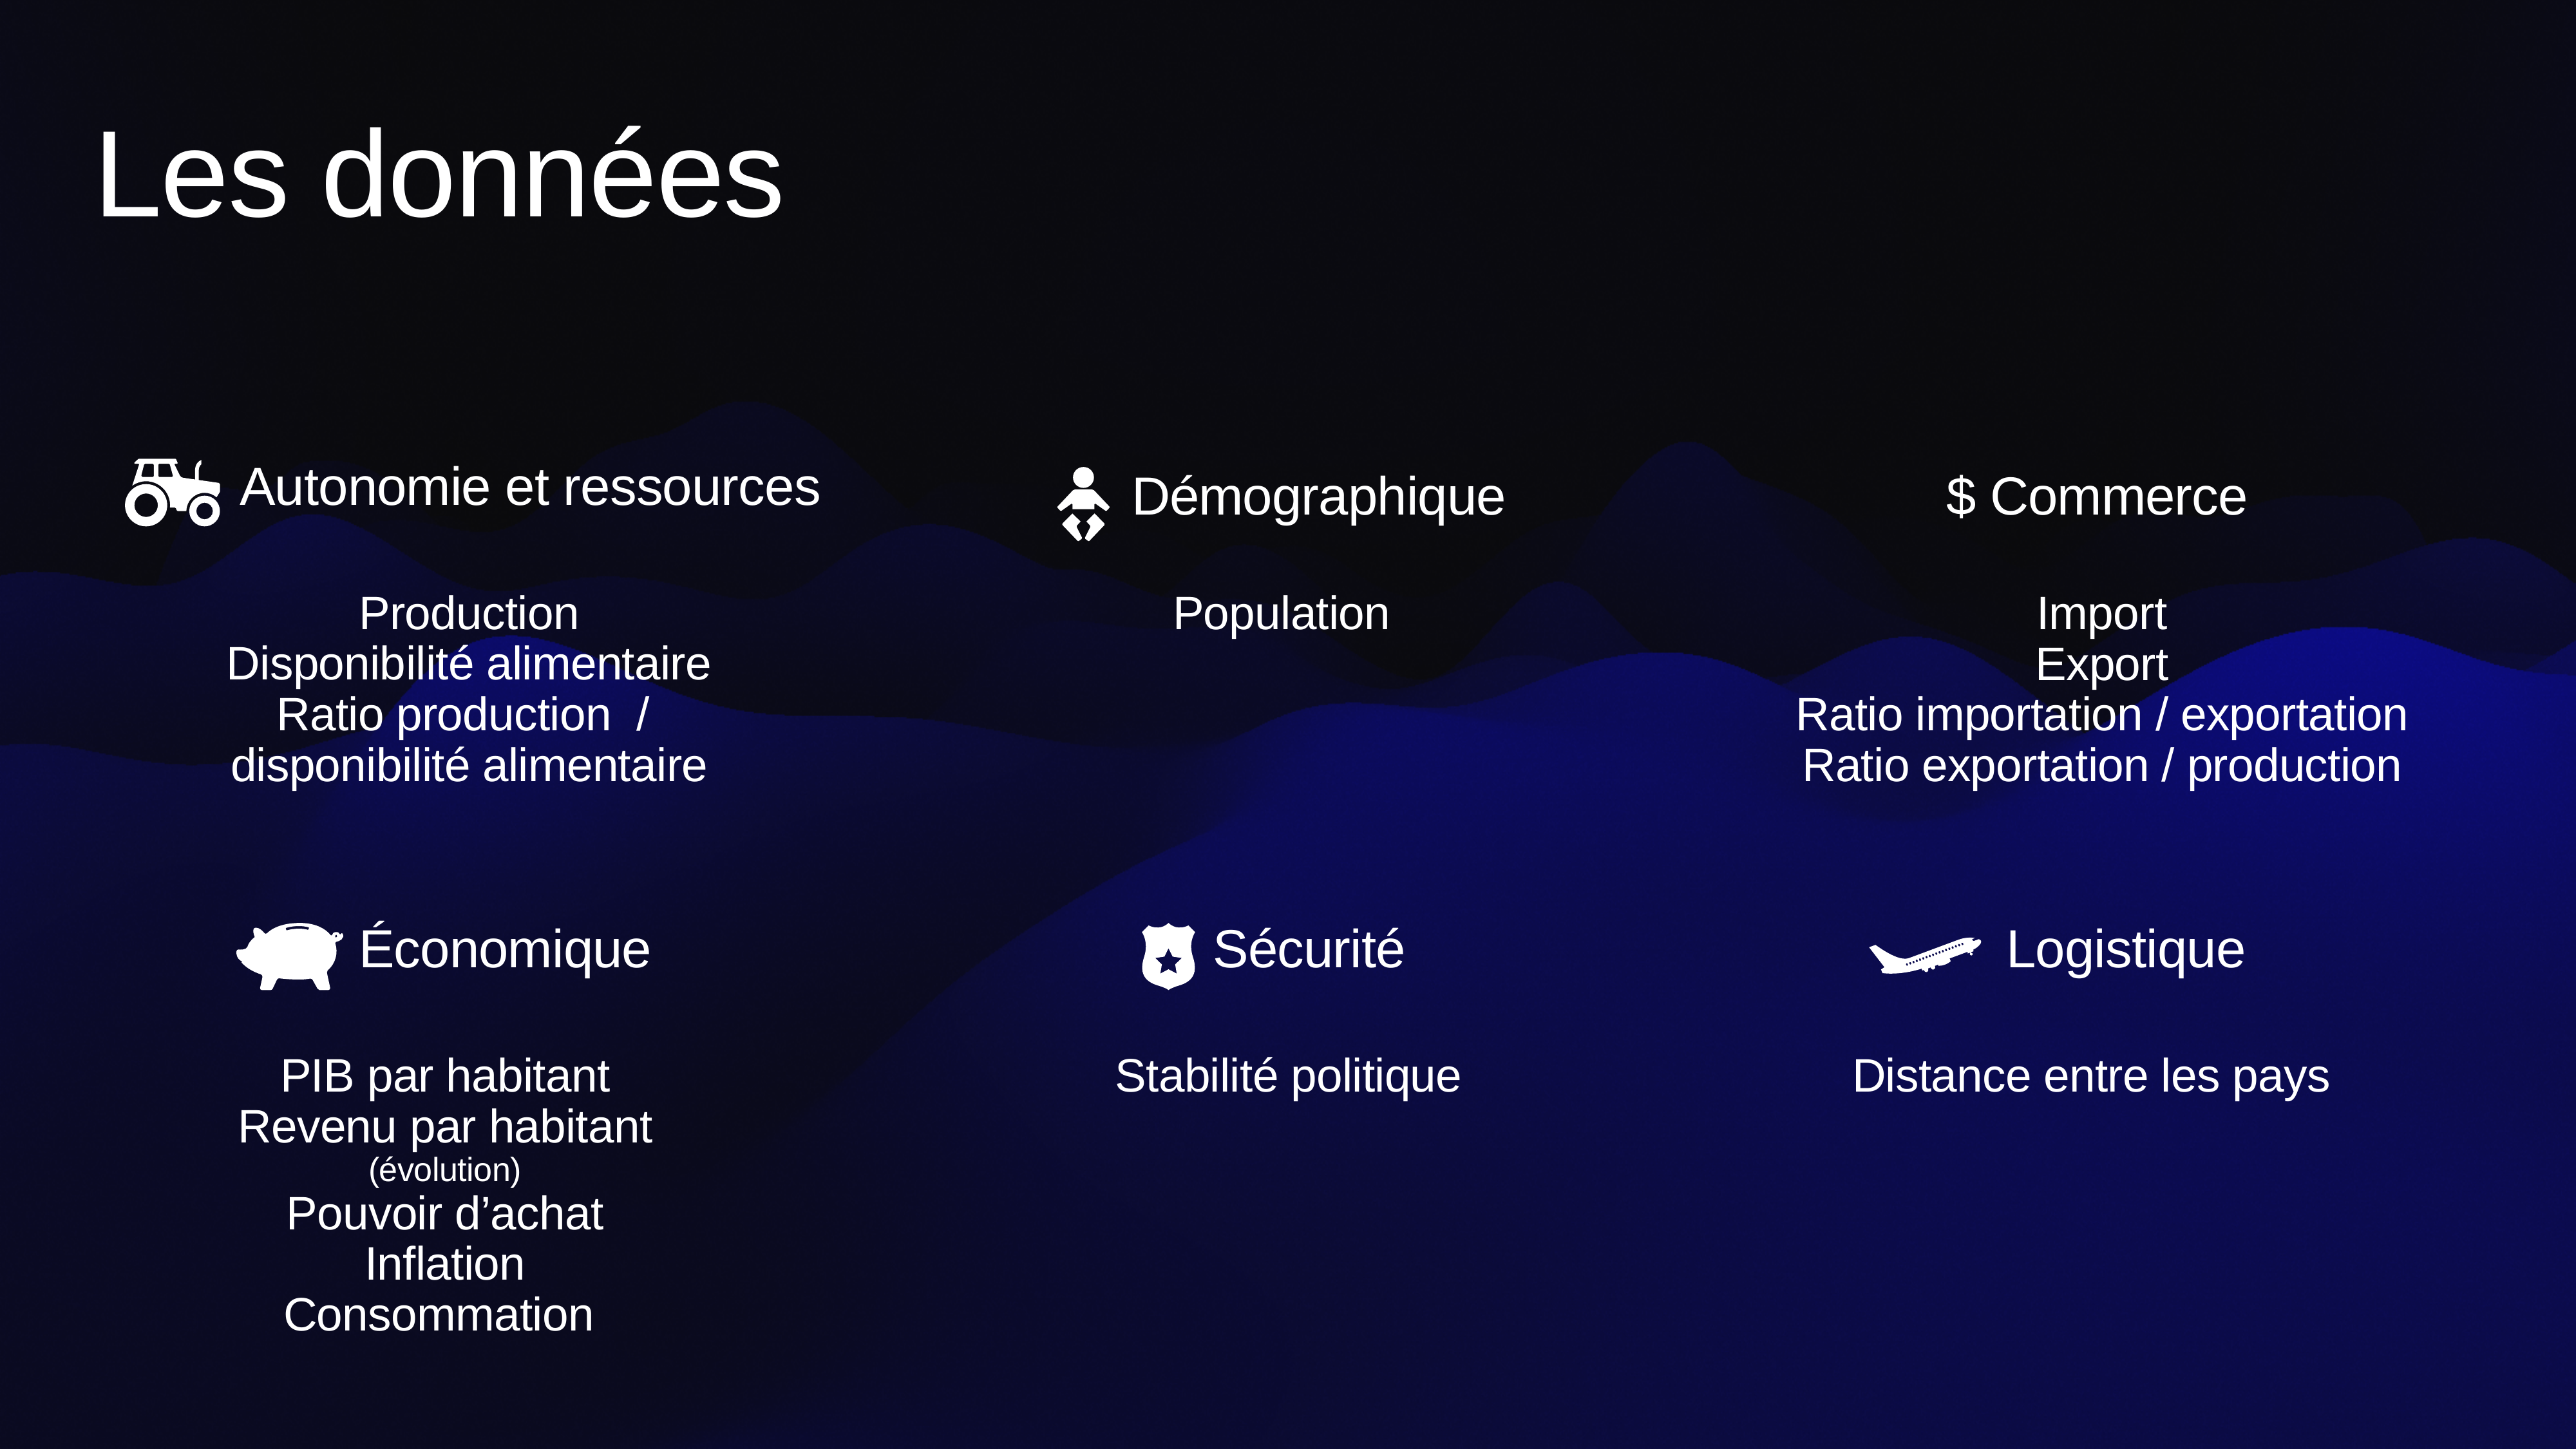

Les données
Autonomie et ressources

Production
Disponibilité alimentaire
Ratio production  /
disponibilité alimentaire
Démographique

Population
 $ Commerce
Import
Export
Ratio importation / exportation
Ratio exportation / production
Logistique

Distance entre les pays
Économique

PIB par habitant
Revenu par habitant (évolution)
Pouvoir d’achat
Inflation
Consommation
Sécurité

Stabilité politique
5